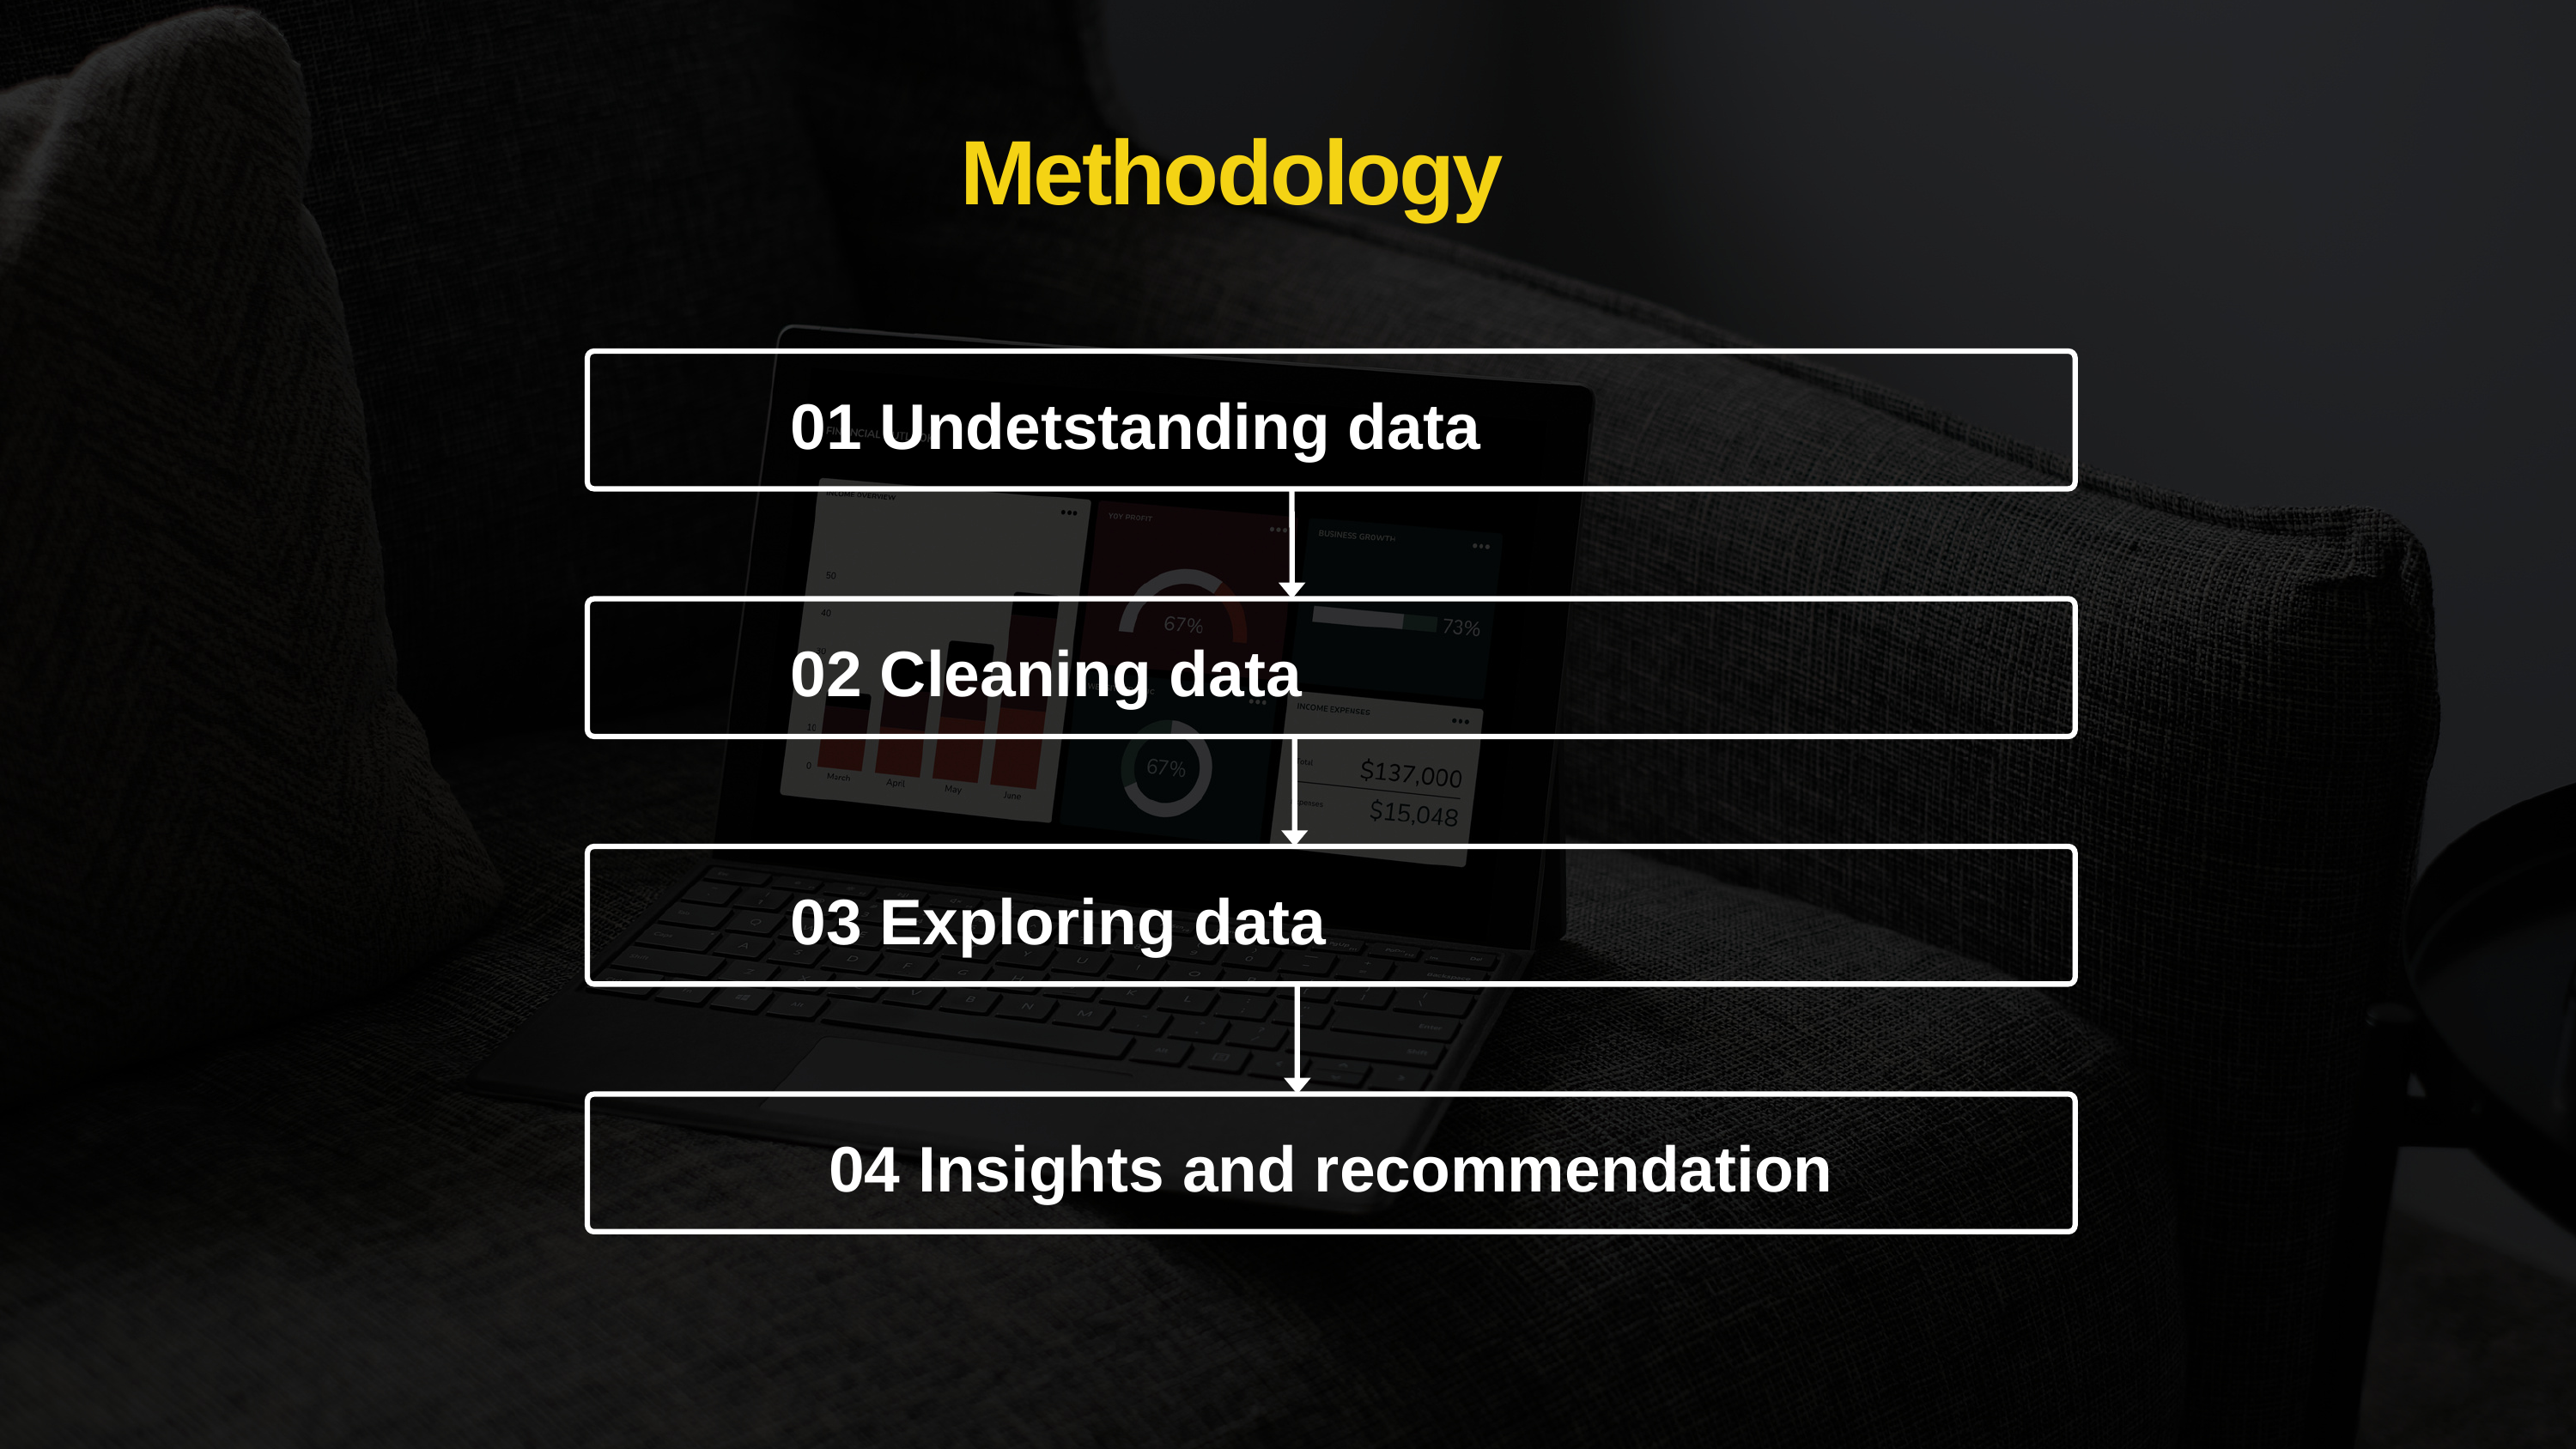

Methodology

           01 Undetstanding data

           02 Cleaning data

           03 Exploring data

04 Insights and recommendation